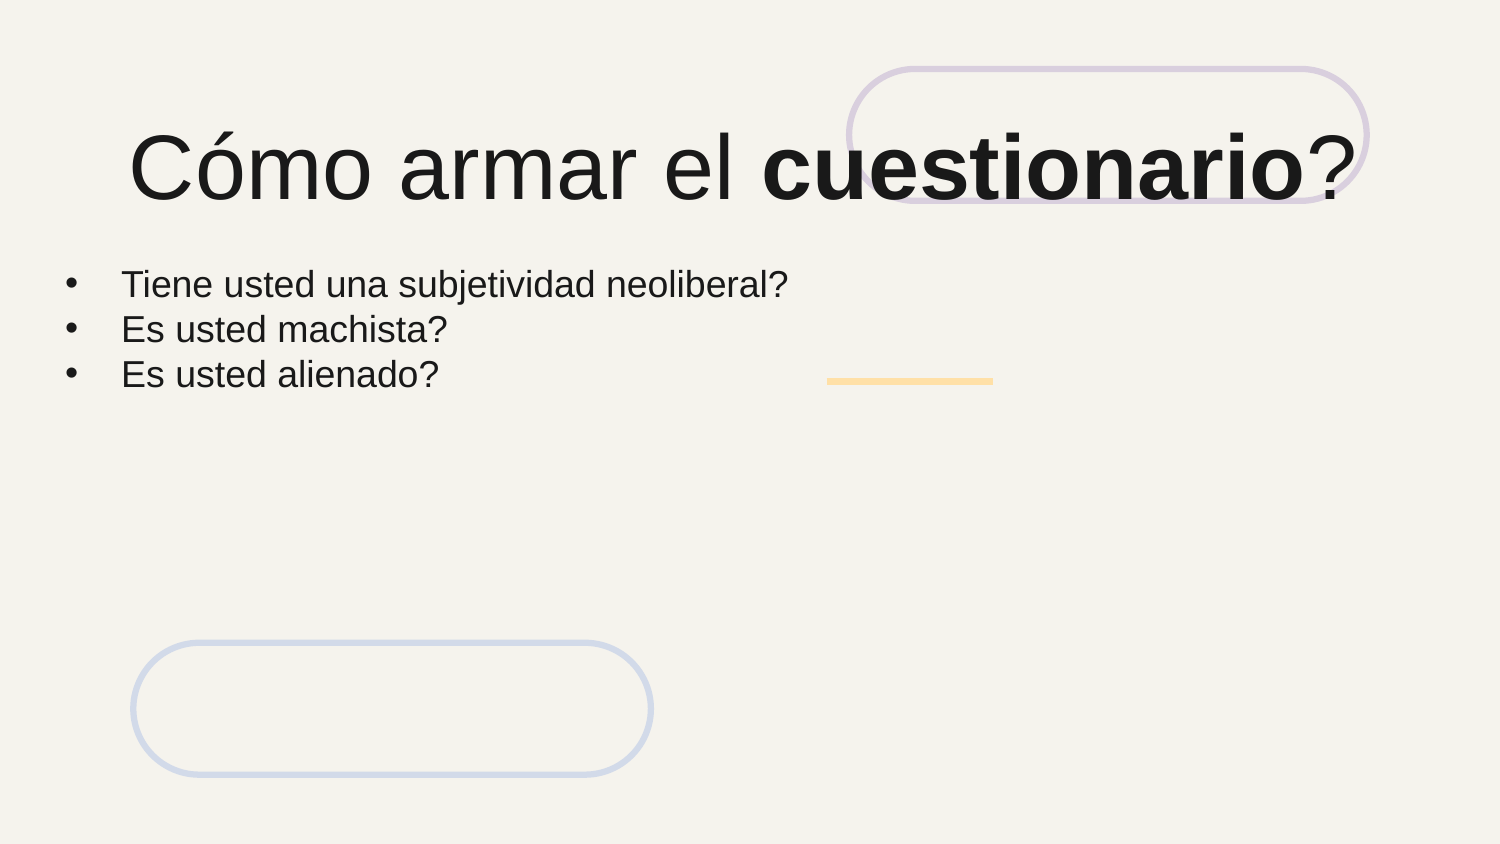

# Cómo armar el cuestionario?
Tiene usted una subjetividad neoliberal?
Es usted machista?
Es usted alienado?